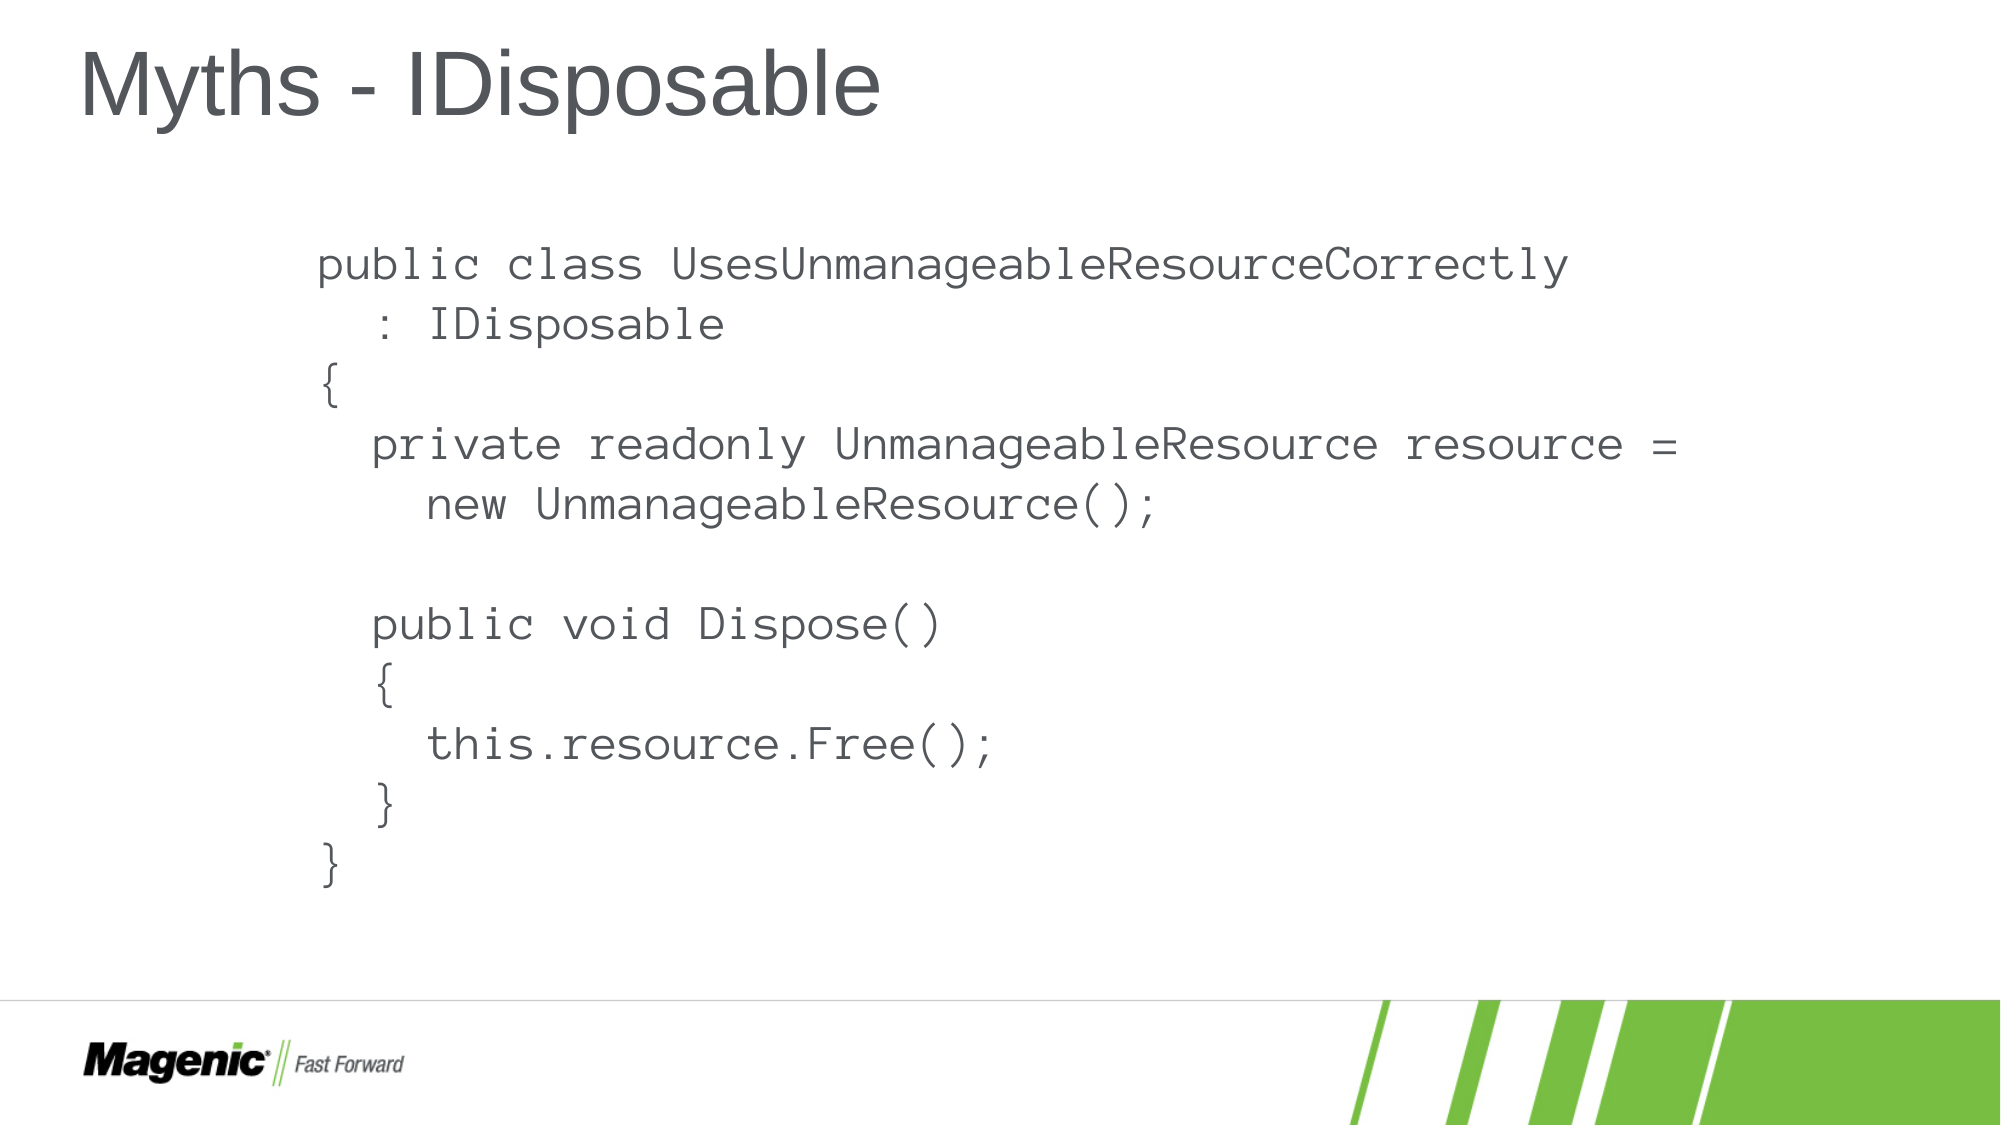

# Myths - IDisposable
public class UsesUnmanageableResourceCorrectly
  : IDisposable
{
  private readonly UnmanageableResource resource =
    new UnmanageableResource();

  public void Dispose()
  {
    this.resource.Free();
  }
}